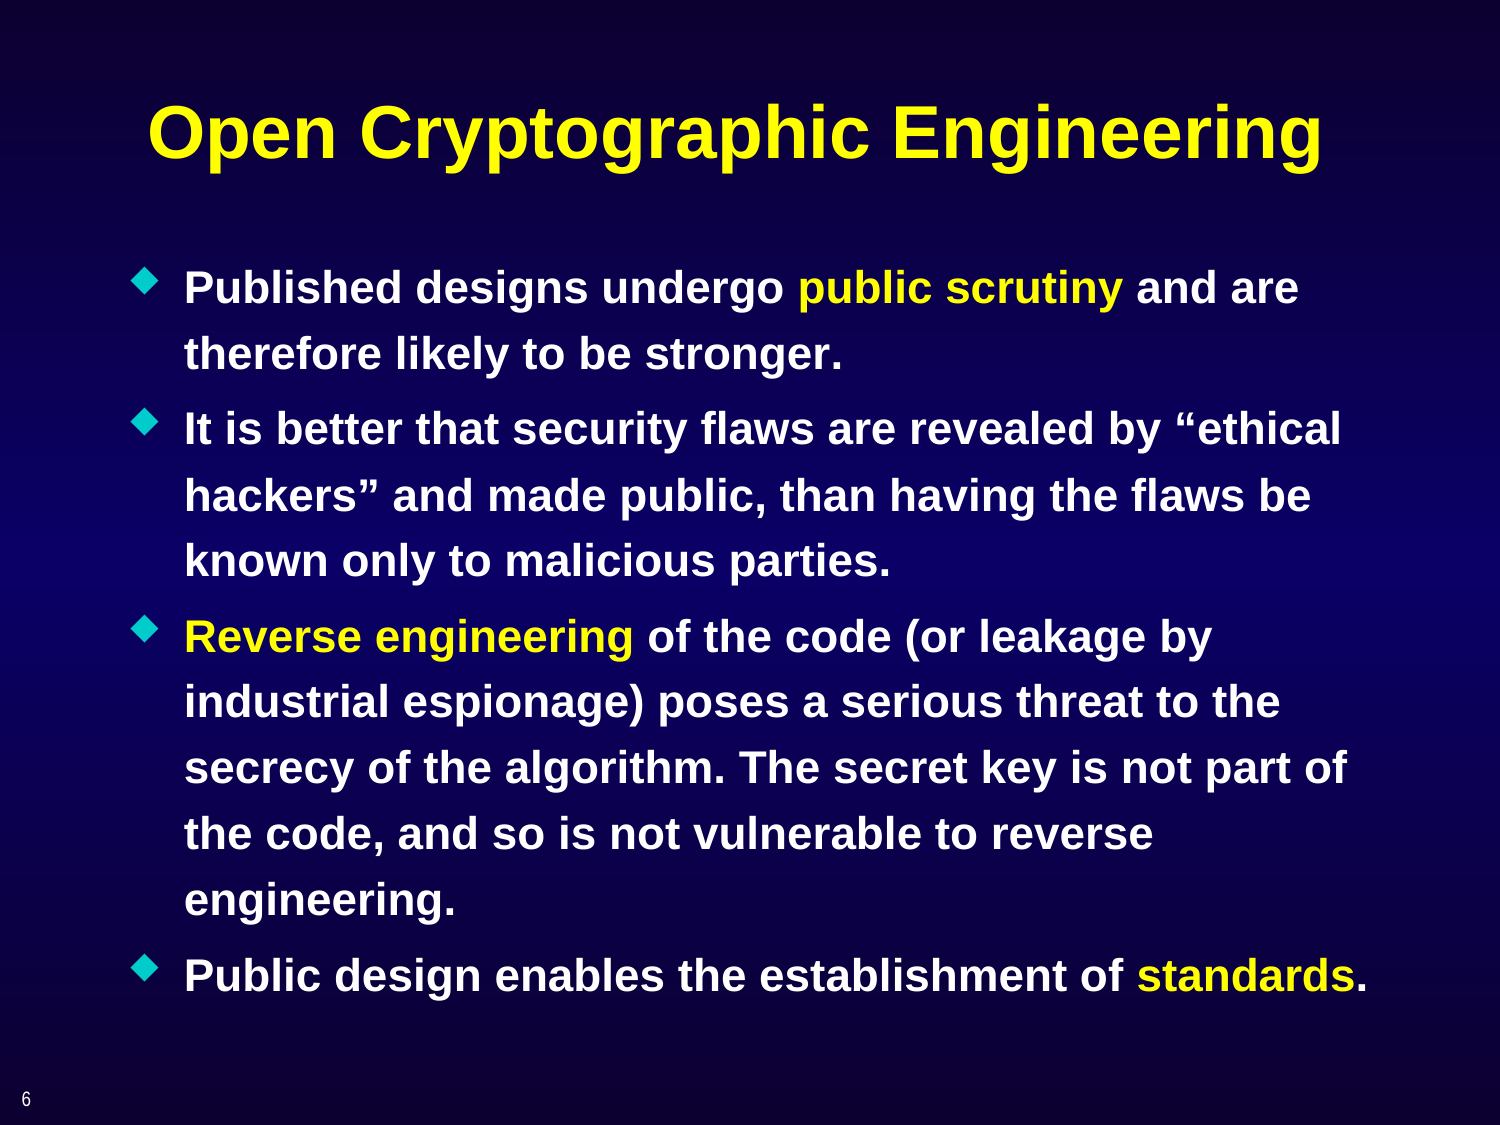

# Open Cryptographic Engineering
Published designs undergo public scrutiny and are therefore likely to be stronger.
It is better that security flaws are revealed by “ethical hackers” and made public, than having the flaws be known only to malicious parties.
Reverse engineering of the code (or leakage by industrial espionage) poses a serious threat to the secrecy of the algorithm. The secret key is not part of the code, and so is not vulnerable to reverse engineering.
Public design enables the establishment of standards.
6